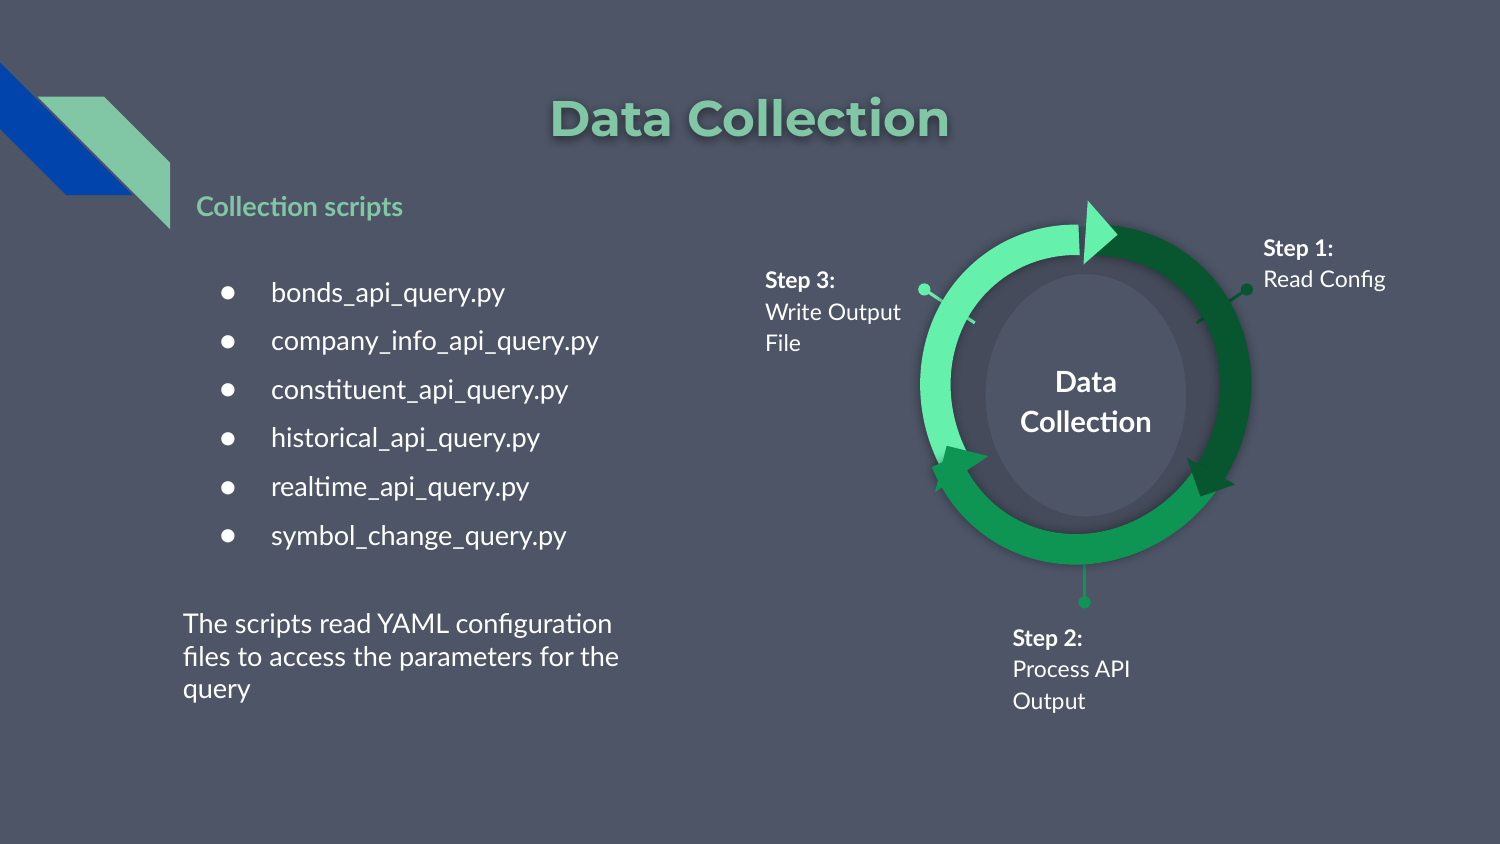

Data Collection
Collection scripts

bonds_api_query.py
company_info_api_query.py
constituent_api_query.py
historical_api_query.py
realtime_api_query.py
symbol_change_query.py

Step 1:
Read Config

Step 3:
Write Output File
Data Collection

Step 2:
Process API Output
The scripts read YAML configuration files to access the parameters for the query